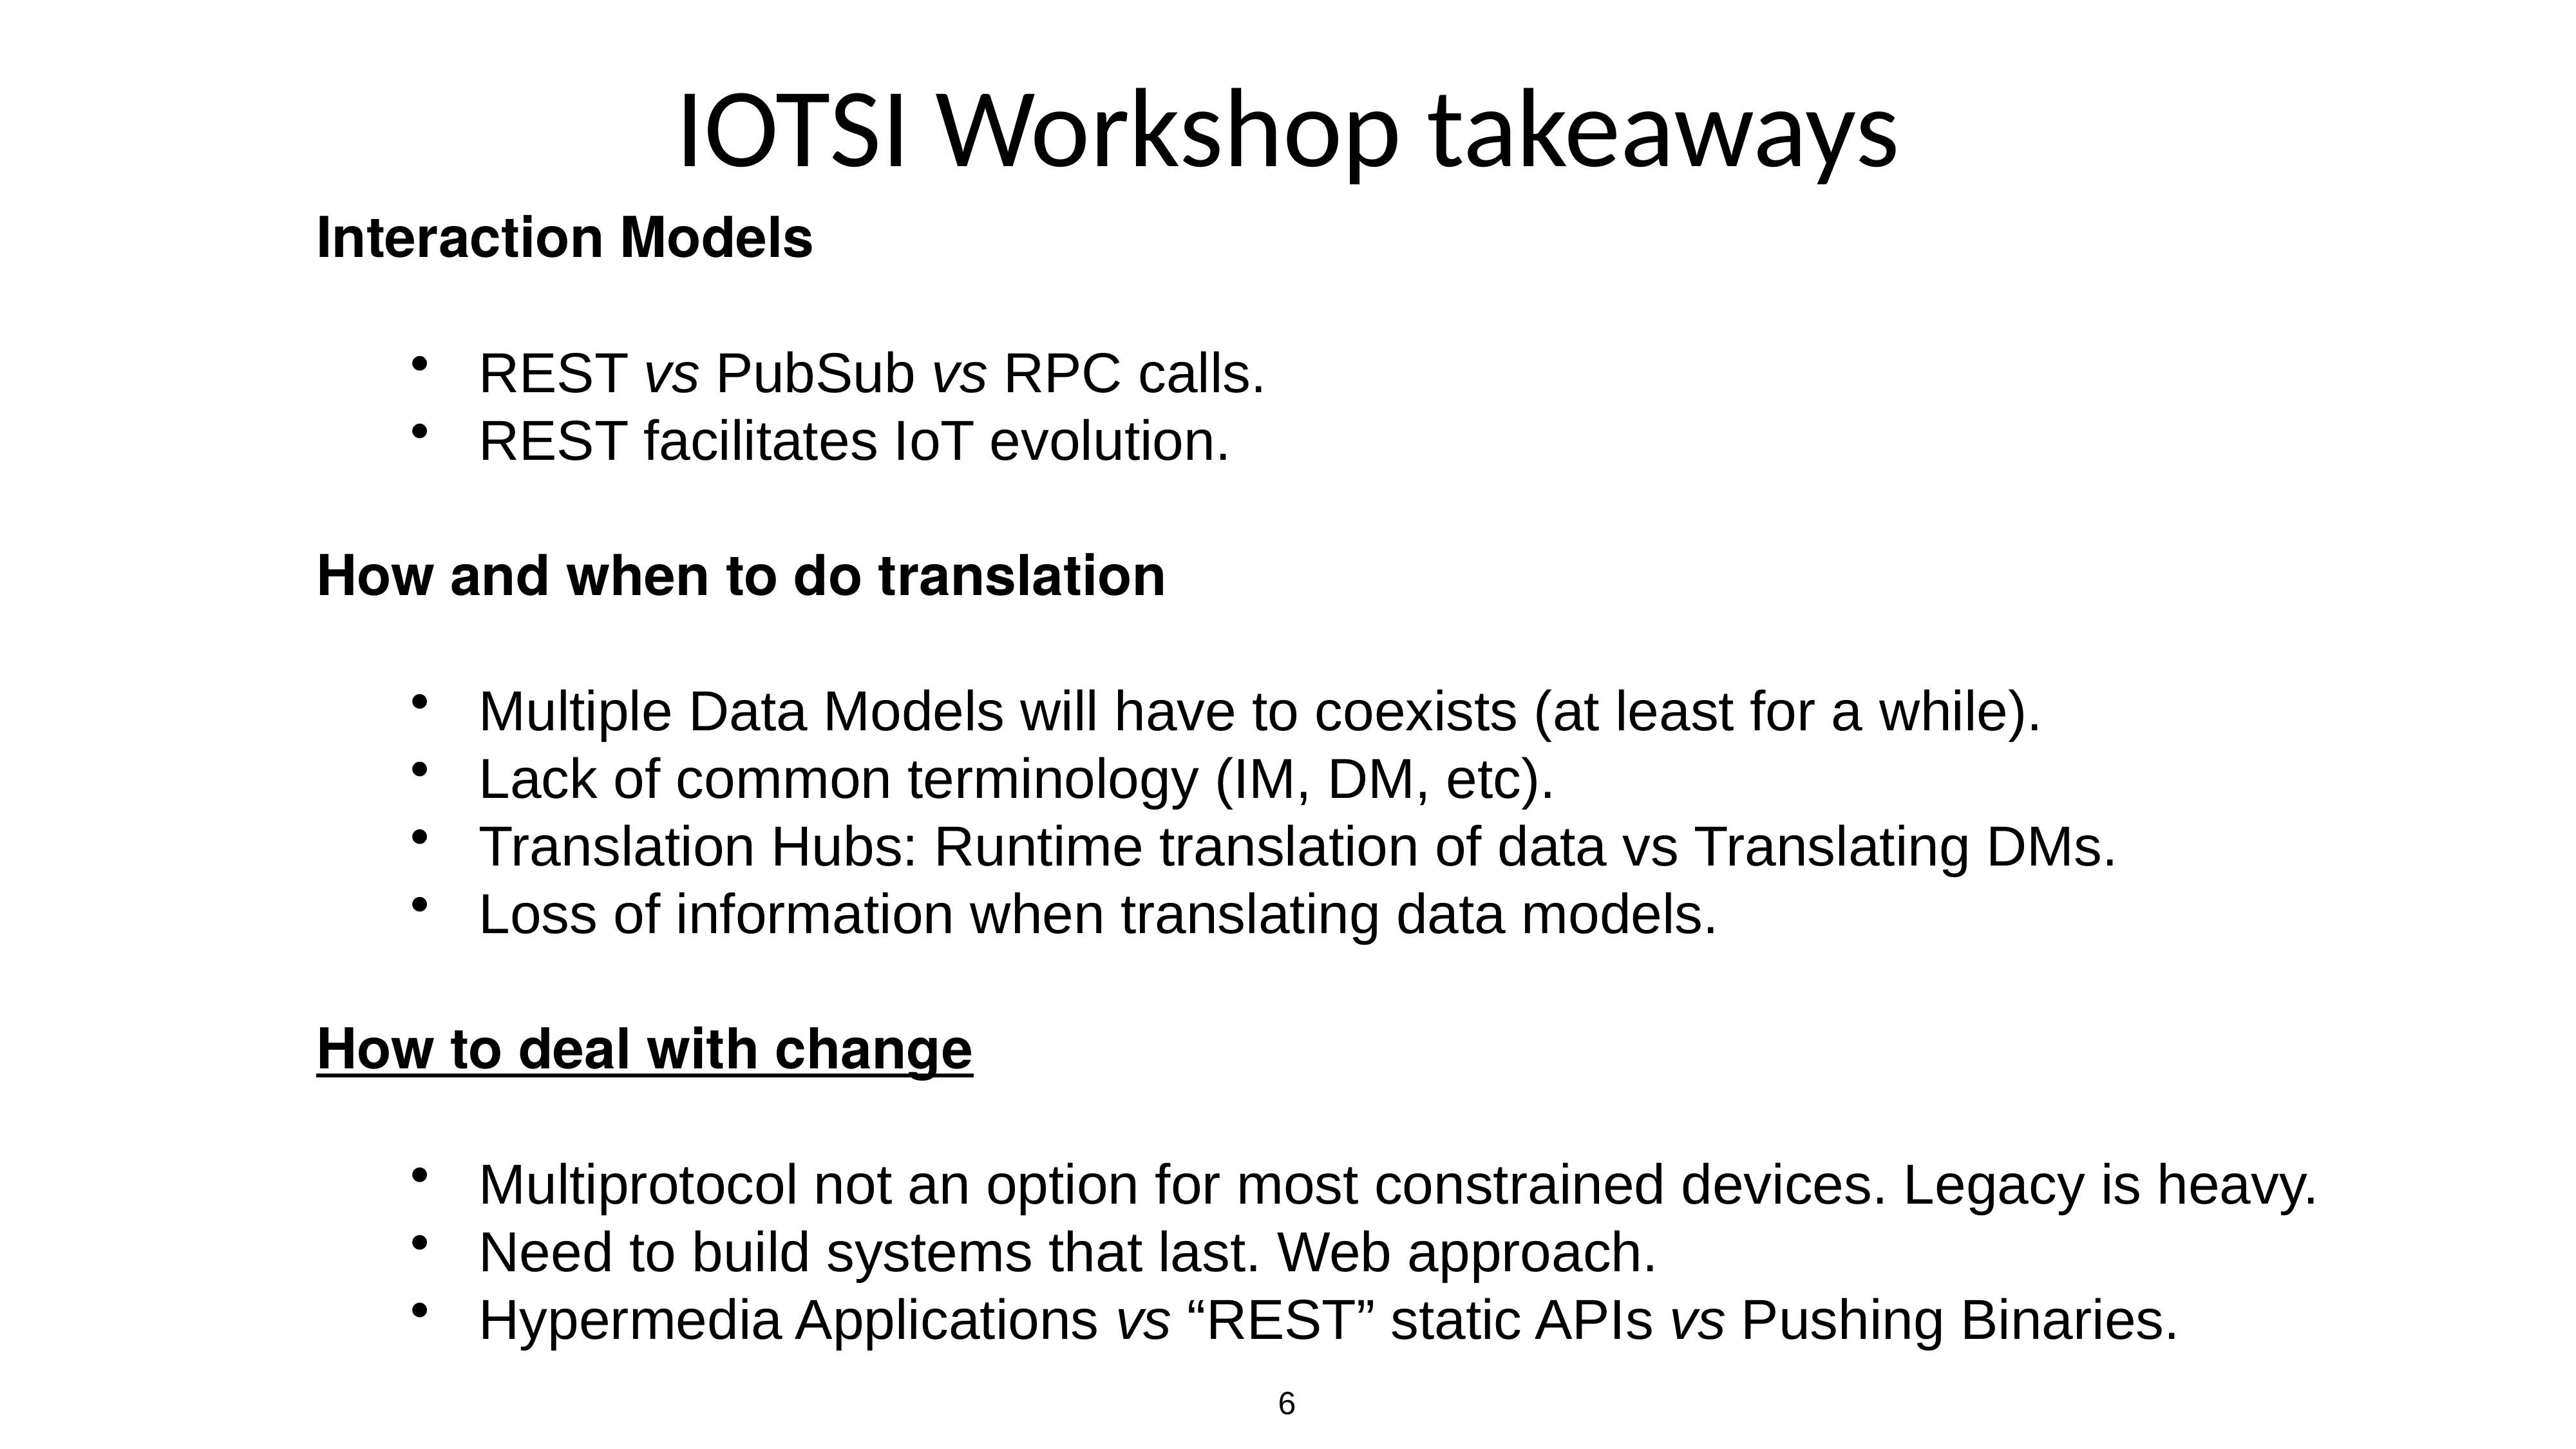

IOTSI Workshop takeaways
Interaction Models

REST vs PubSub vs RPC calls.
REST facilitates IoT evolution.

How and when to do translation

Multiple Data Models will have to coexists (at least for a while).
Lack of common terminology (IM, DM, etc).
Translation Hubs: Runtime translation of data vs Translating DMs.
Loss of information when translating data models.

How to deal with change

Multiprotocol not an option for most constrained devices. Legacy is heavy.
Need to build systems that last. Web approach.
Hypermedia Applications vs “REST” static APIs vs Pushing Binaries.
6